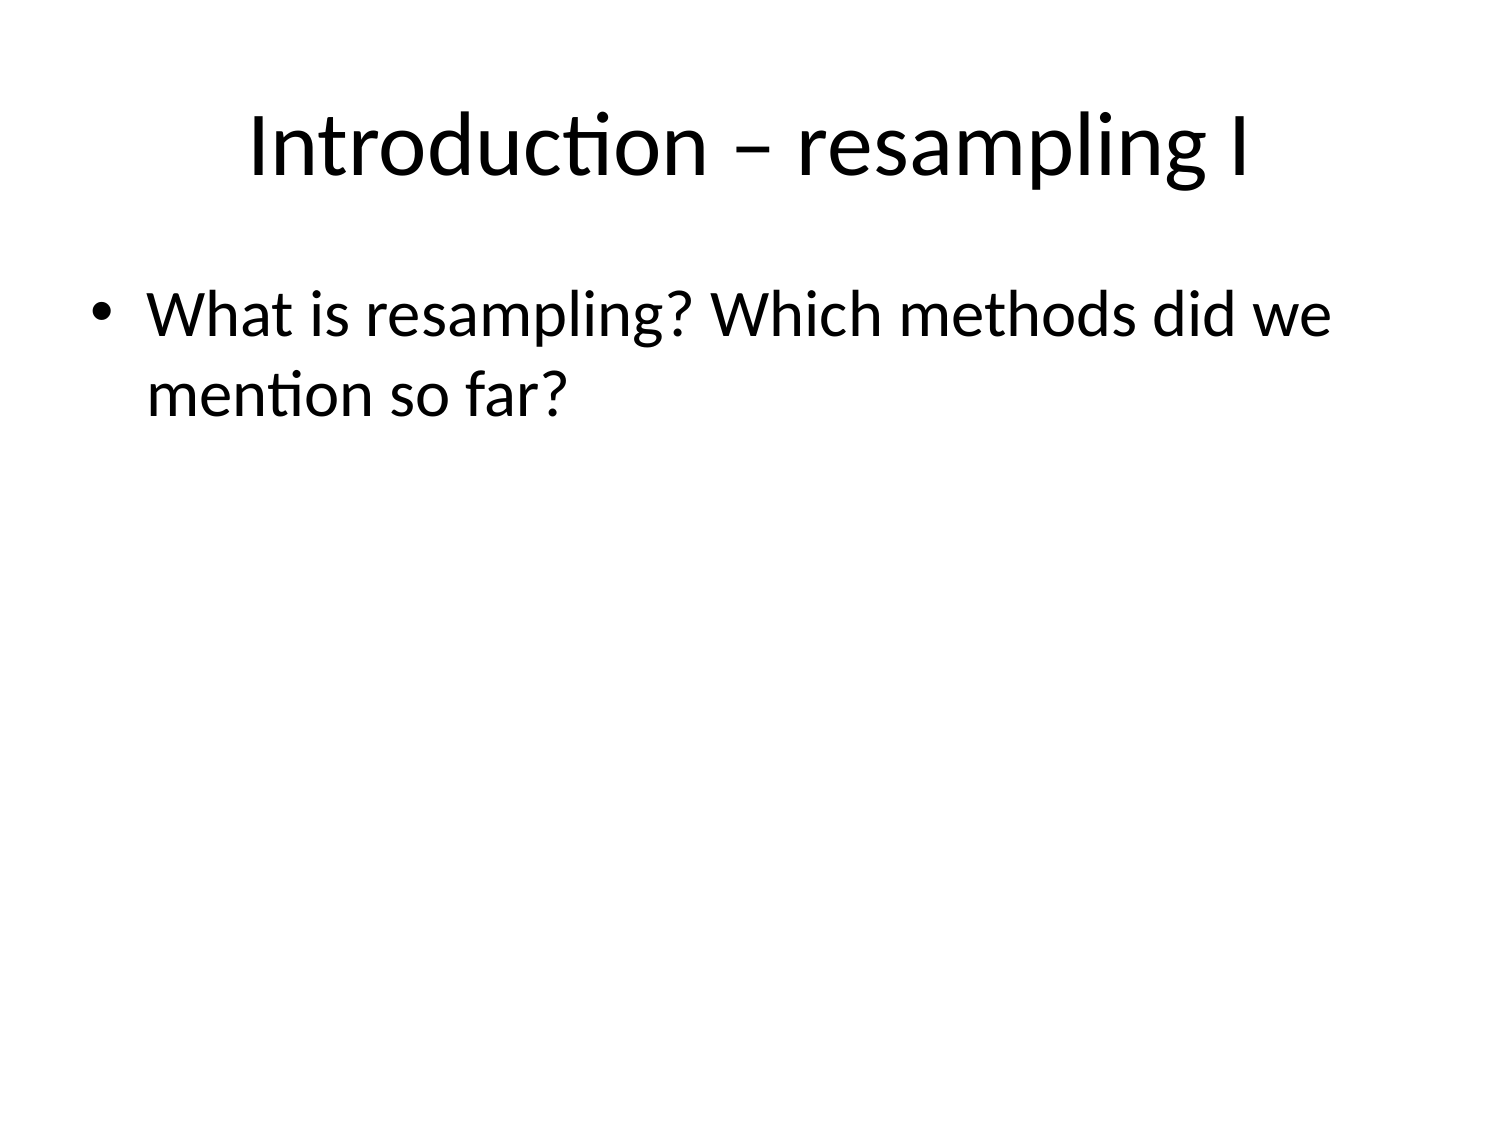

# Introduction – resampling I
What is resampling? Which methods did we mention so far?